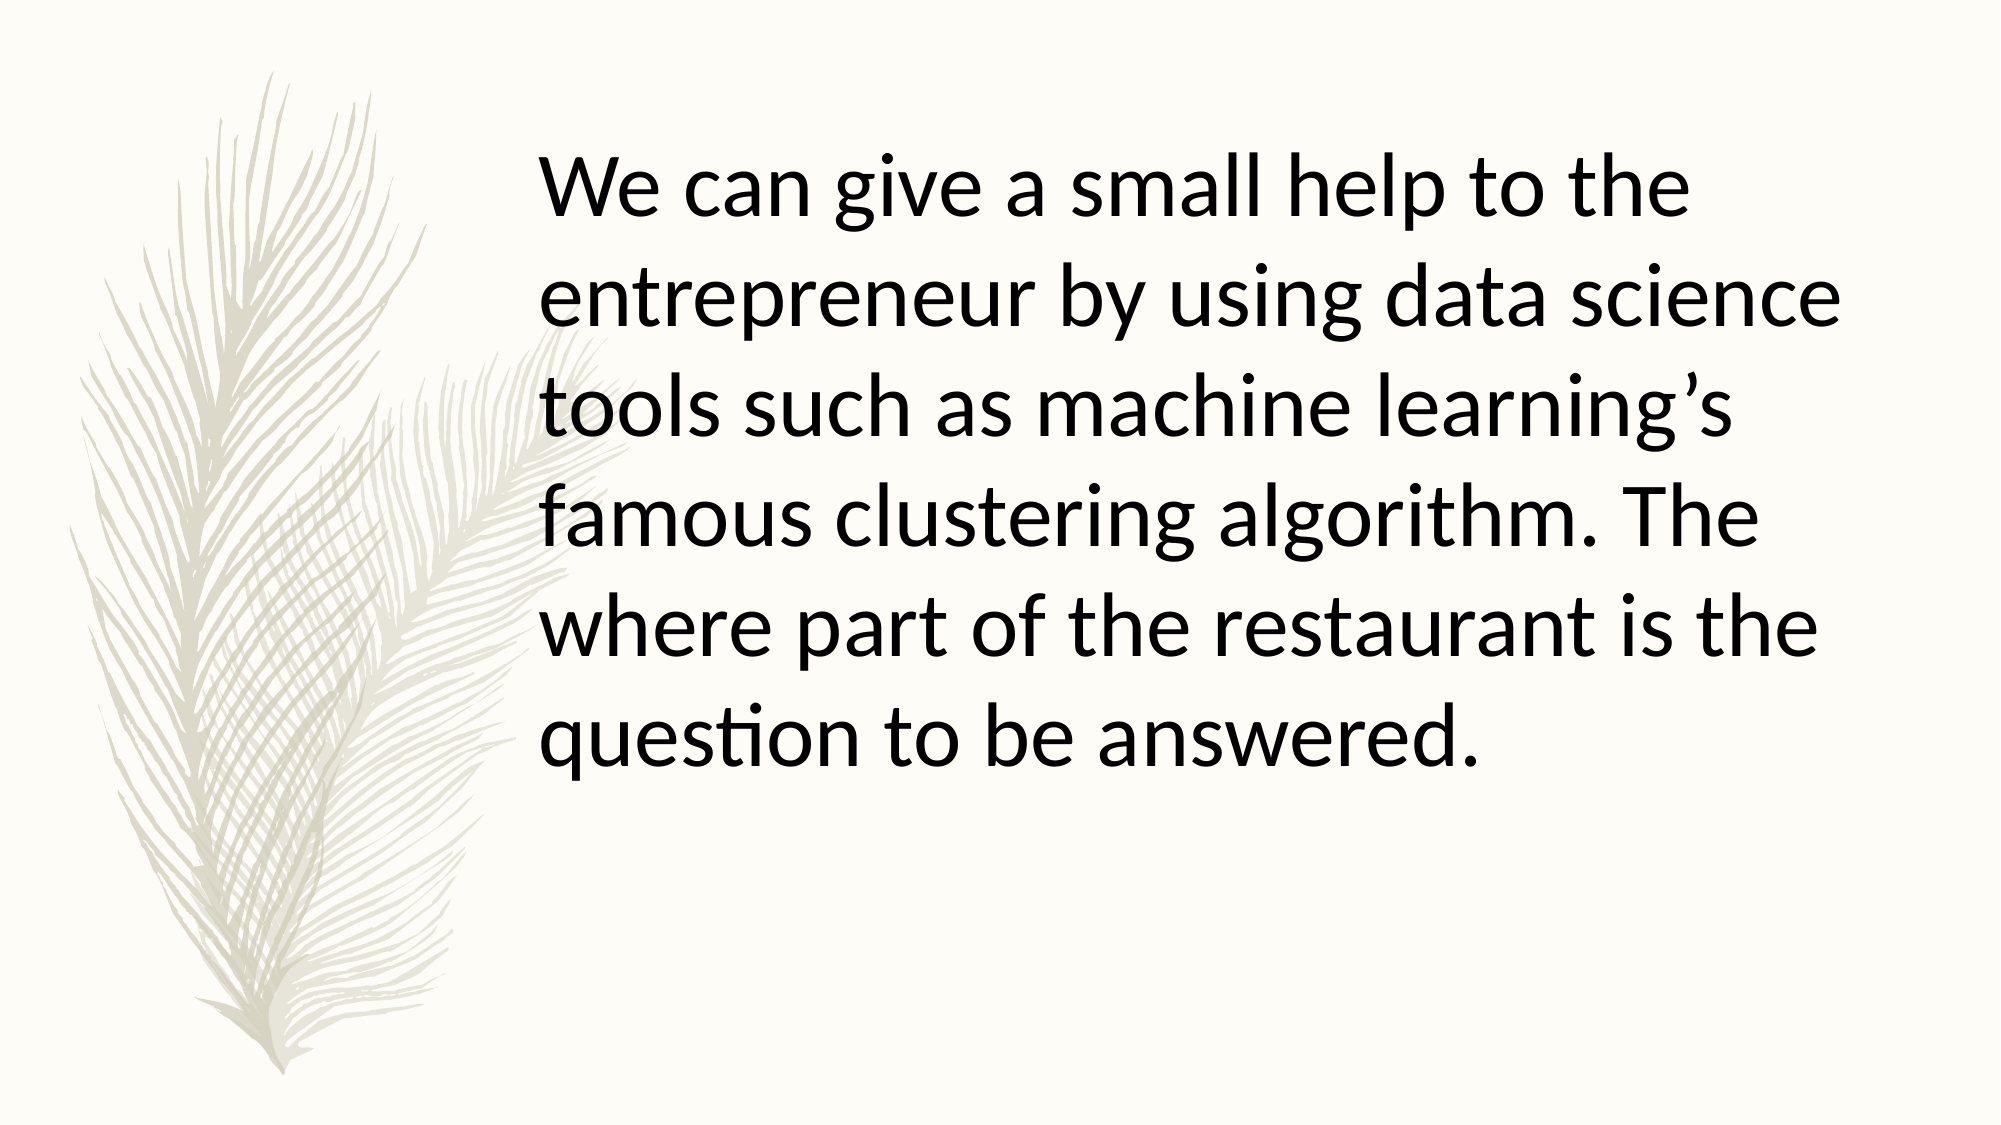

We can give a small help to the entrepreneur by using data science tools such as machine learning’s famous clustering algorithm. The where part of the restaurant is the question to be answered.